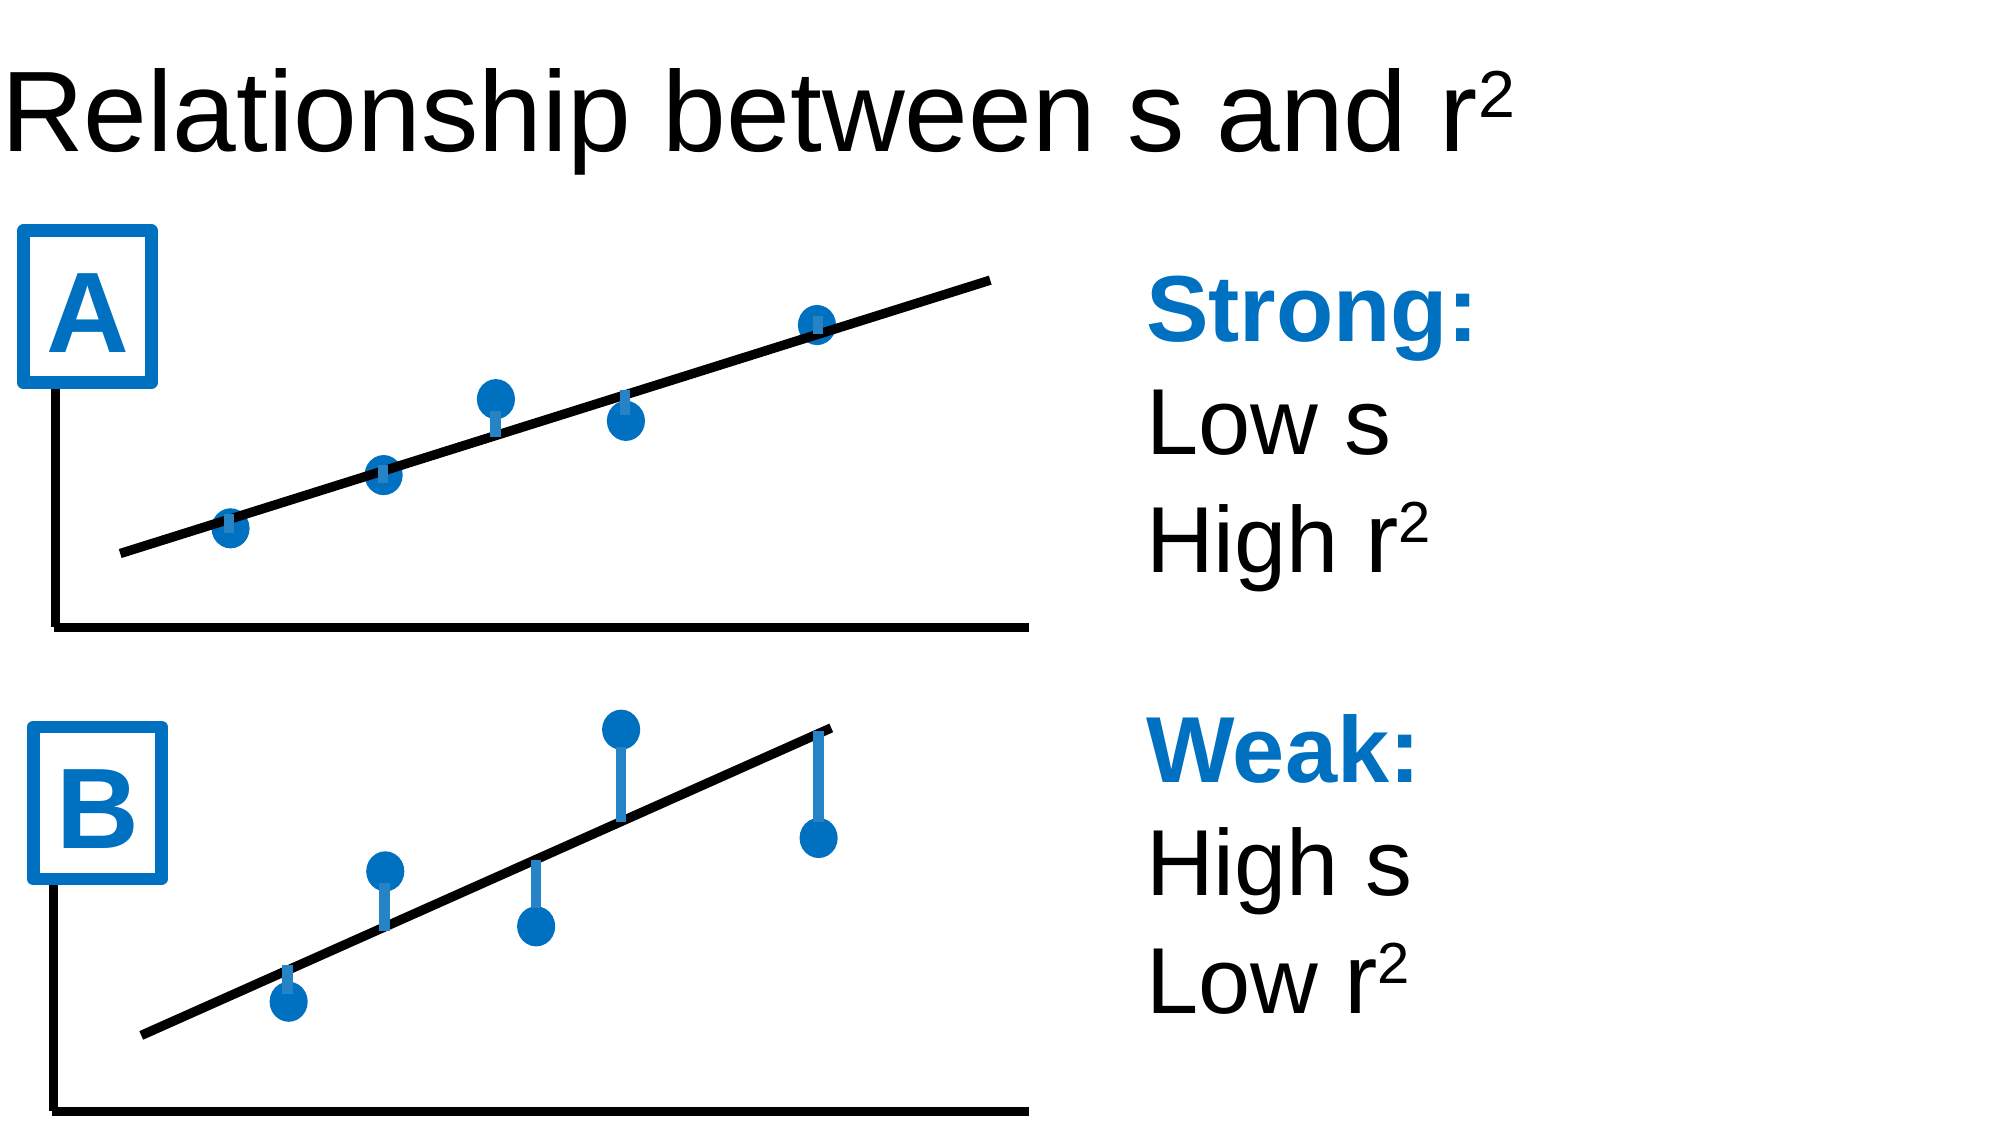

Relationship between s and r2
A
Strong:
Low s
High r2

Weak:
High s
Low r2

B